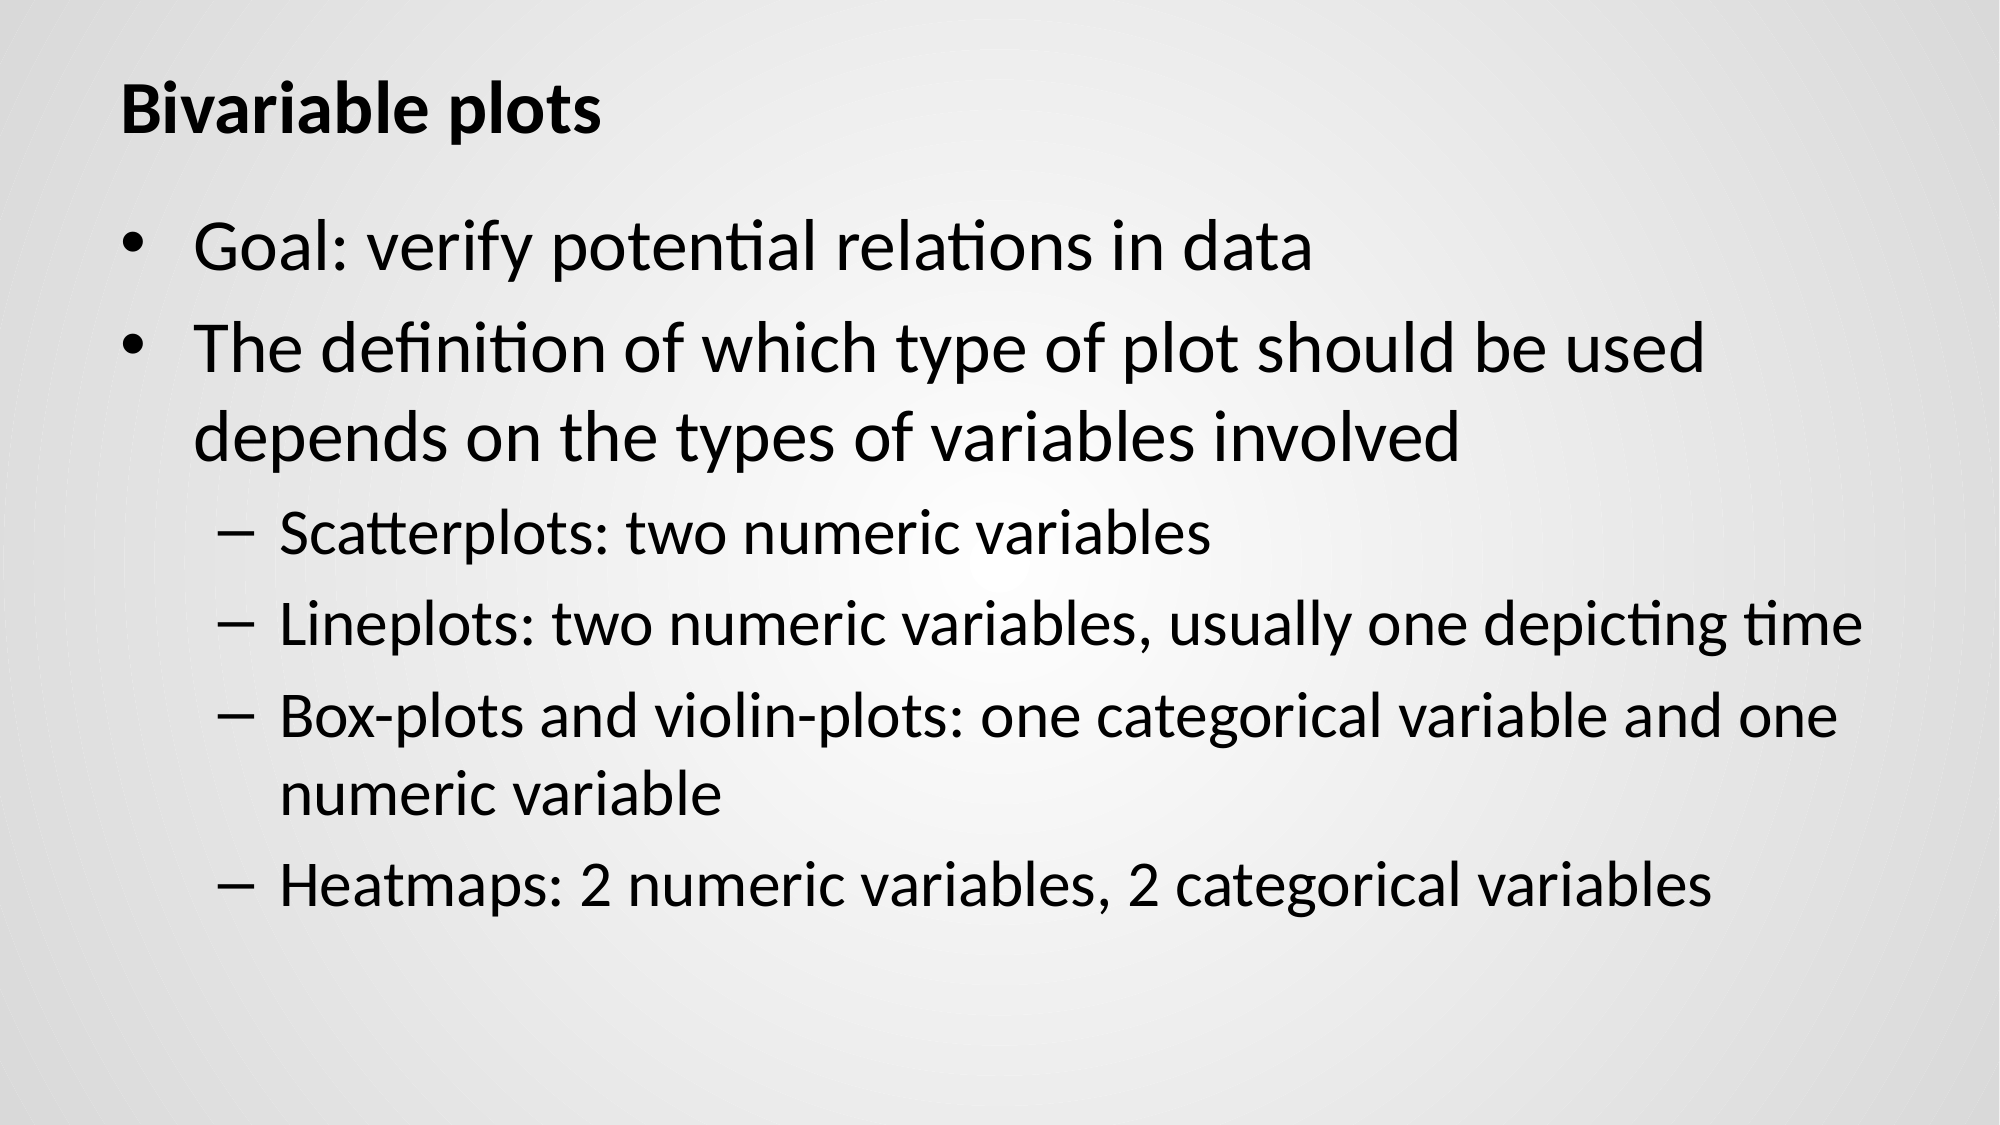

# Bivariable plots
Goal: verify potential relations in data
The definition of which type of plot should be used depends on the types of variables involved
Scatterplots: two numeric variables
Lineplots: two numeric variables, usually one depicting time
Box-plots and violin-plots: one categorical variable and one numeric variable
Heatmaps: 2 numeric variables, 2 categorical variables